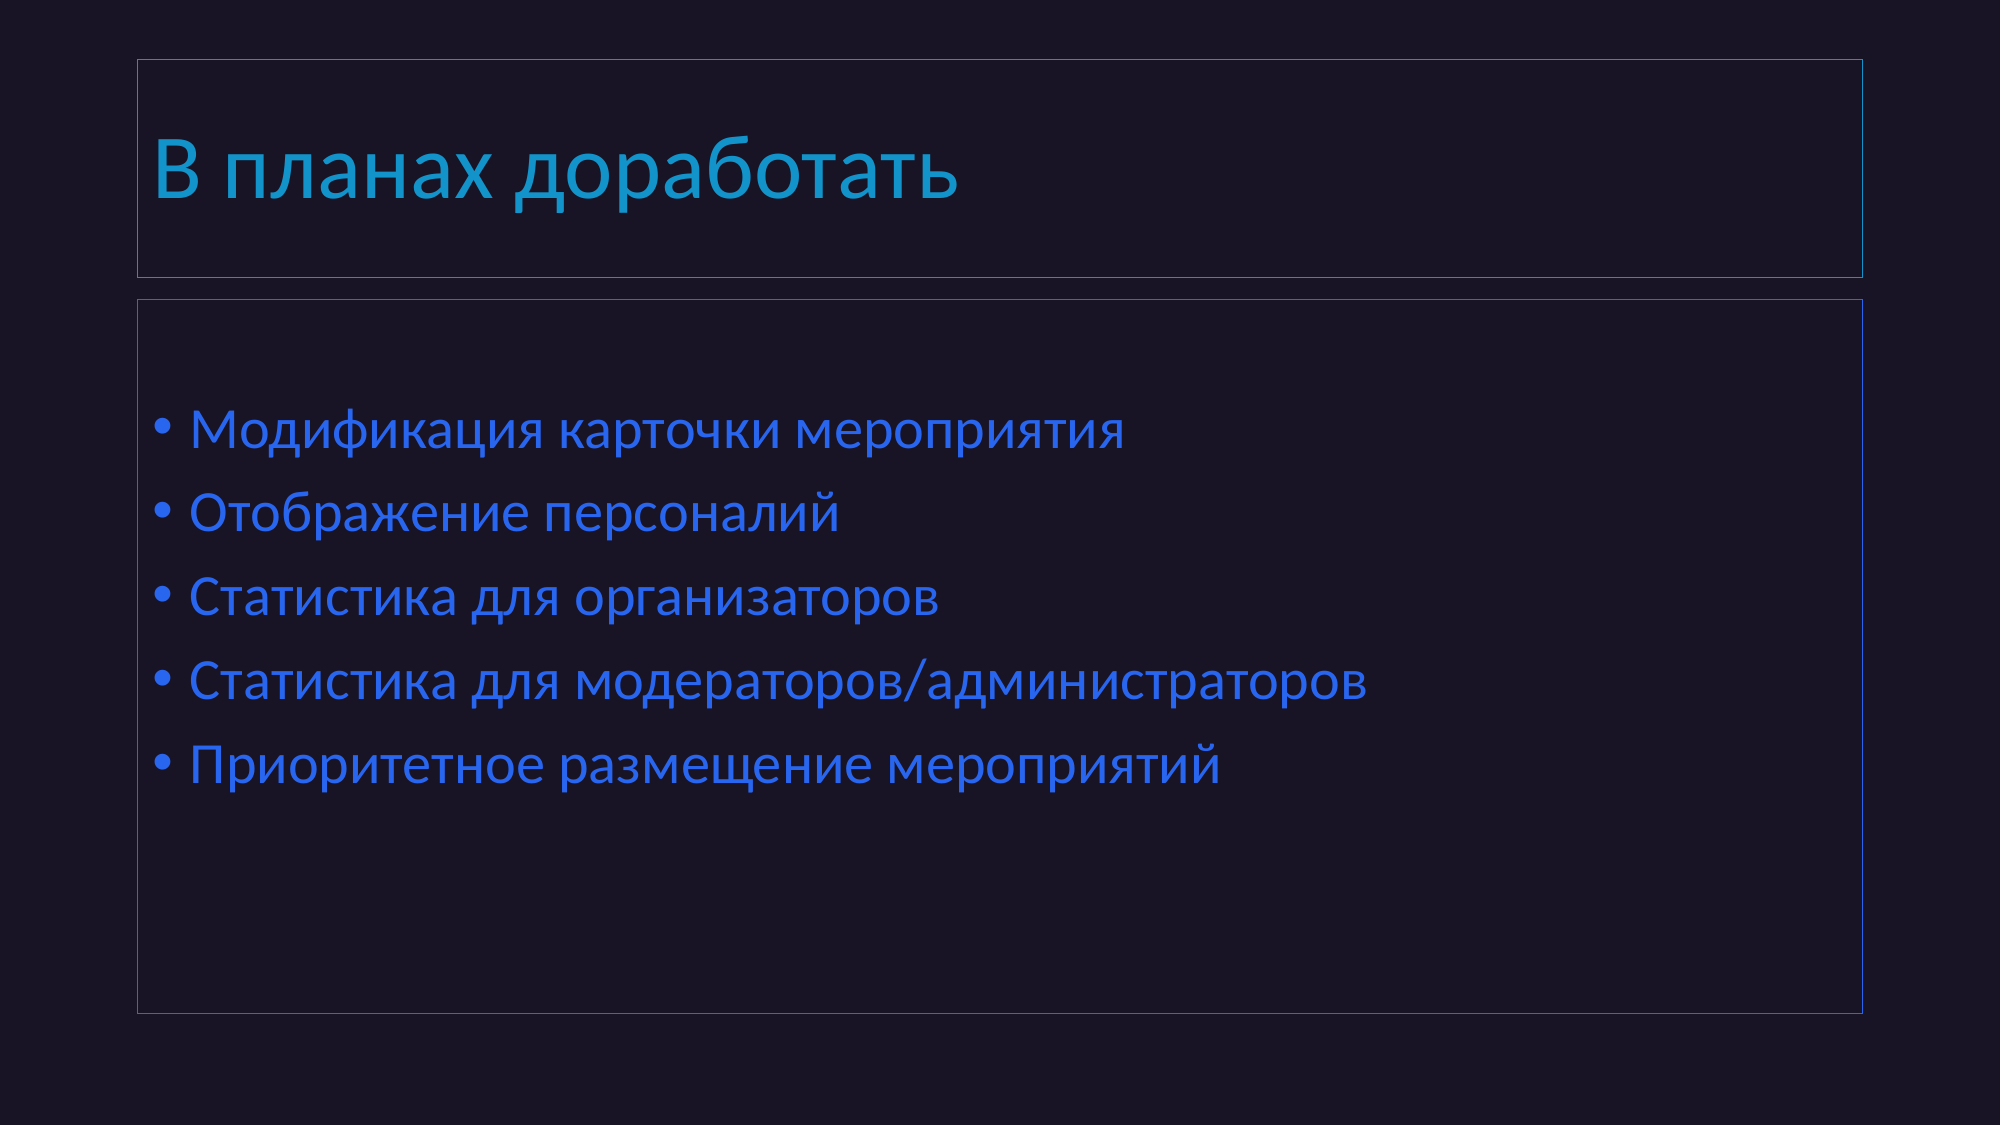

# В планах доработать

Модификация карточки мероприятия
Отображение персоналий
Статистика для организаторов
Статистика для модераторов/администраторов
Приоритетное размещение мероприятий